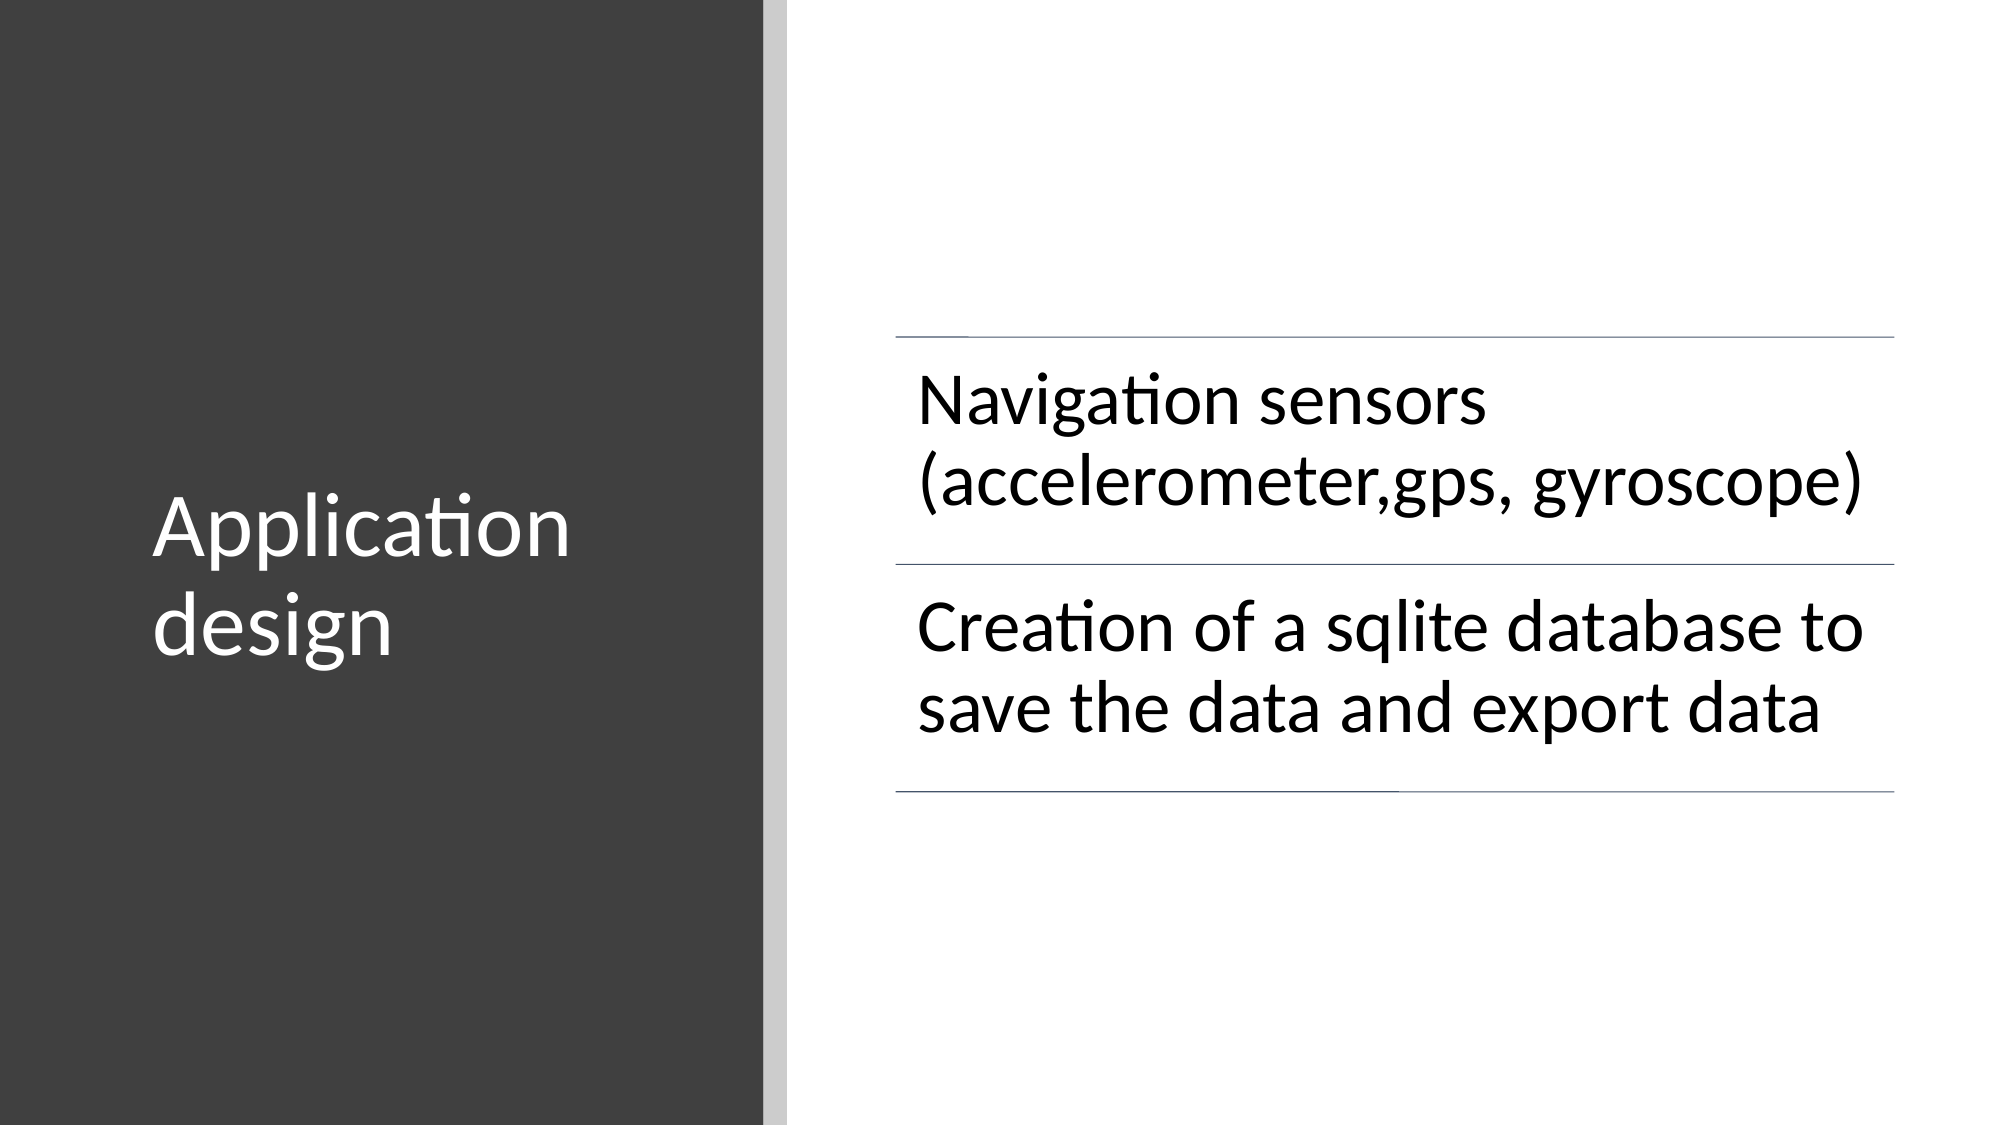

# Application design
Navigation sensors (accelerometer,gps, gyroscope)

Creation of a sqlite database to save the data and export data